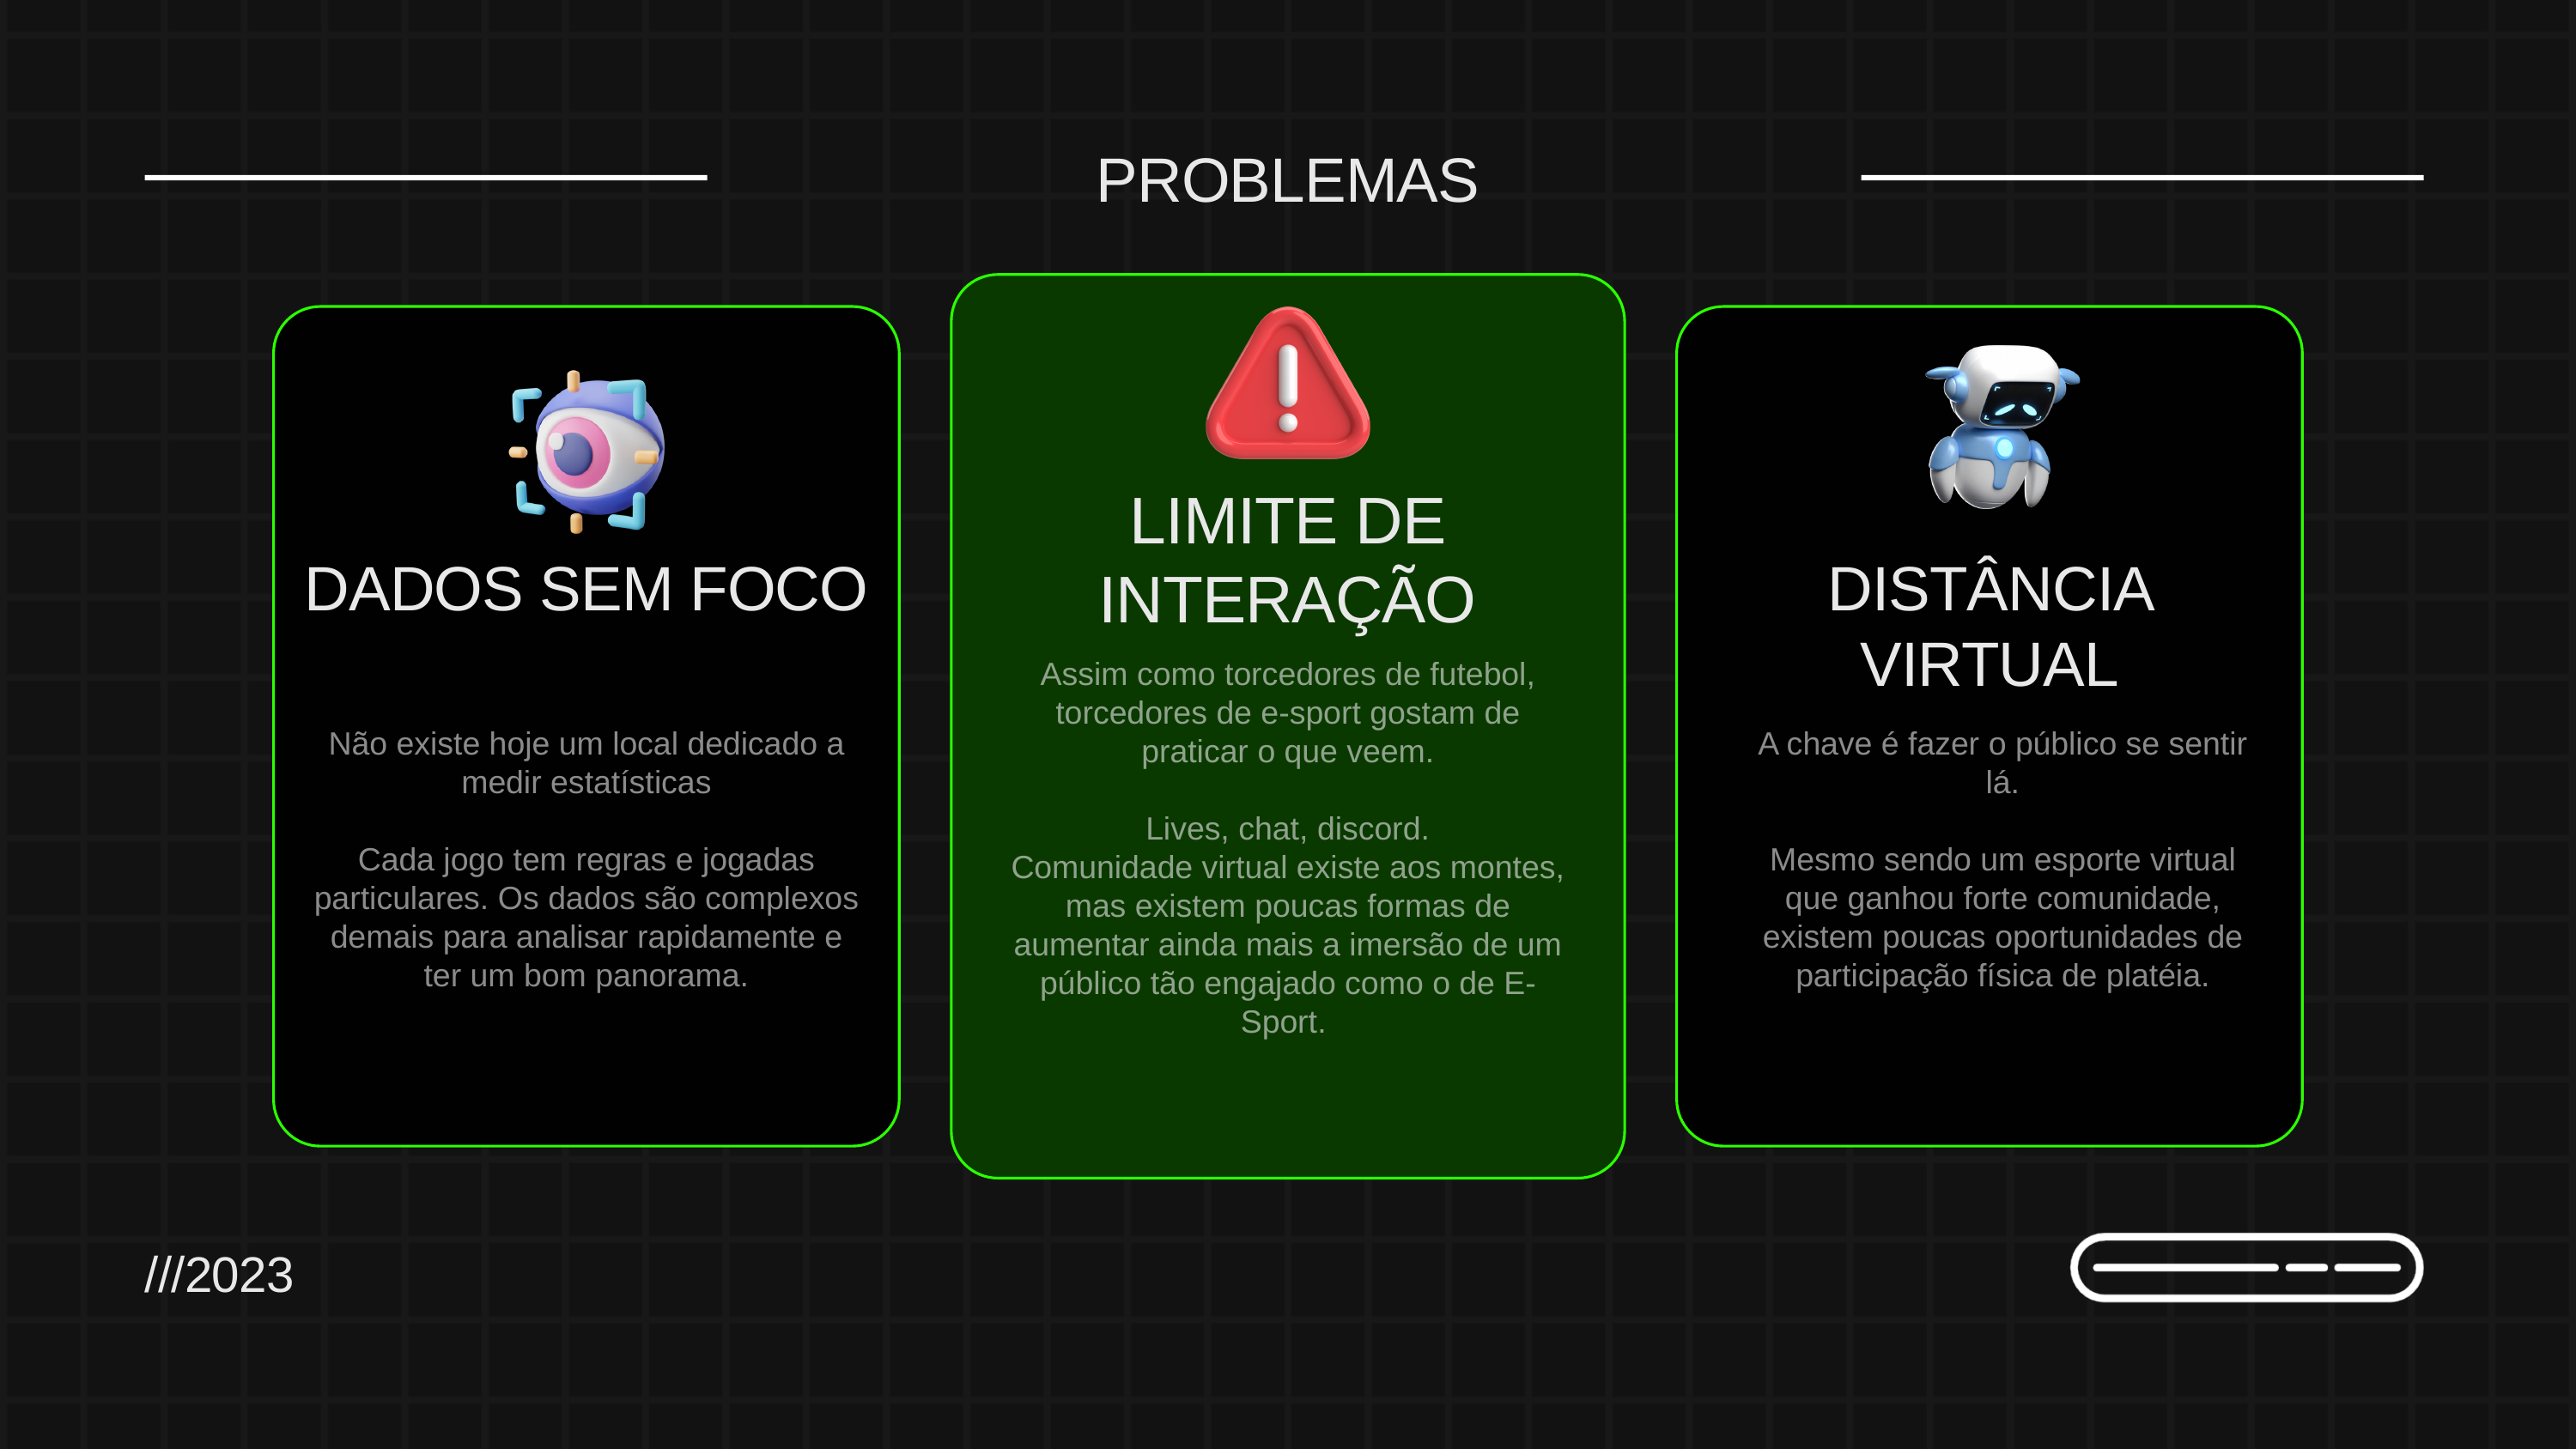

PROBLEMAS

LIMITE DE INTERAÇÃO
DADOS SEM FOCO
DISTÂNCIA VIRTUAL
Assim como torcedores de futebol, torcedores de e-sport gostam de praticar o que veem.

Lives, chat, discord.
Comunidade virtual existe aos montes, mas existem poucas formas de aumentar ainda mais a imersão de um público tão engajado como o de E-Sport.

Não existe hoje um local dedicado a medir estatísticas

Cada jogo tem regras e jogadas particulares. Os dados são complexos demais para analisar rapidamente e ter um bom panorama.
A chave é fazer o público se sentir lá.

Mesmo sendo um esporte virtual que ganhou forte comunidade, existem poucas oportunidades de participação física de platéia.

///2023